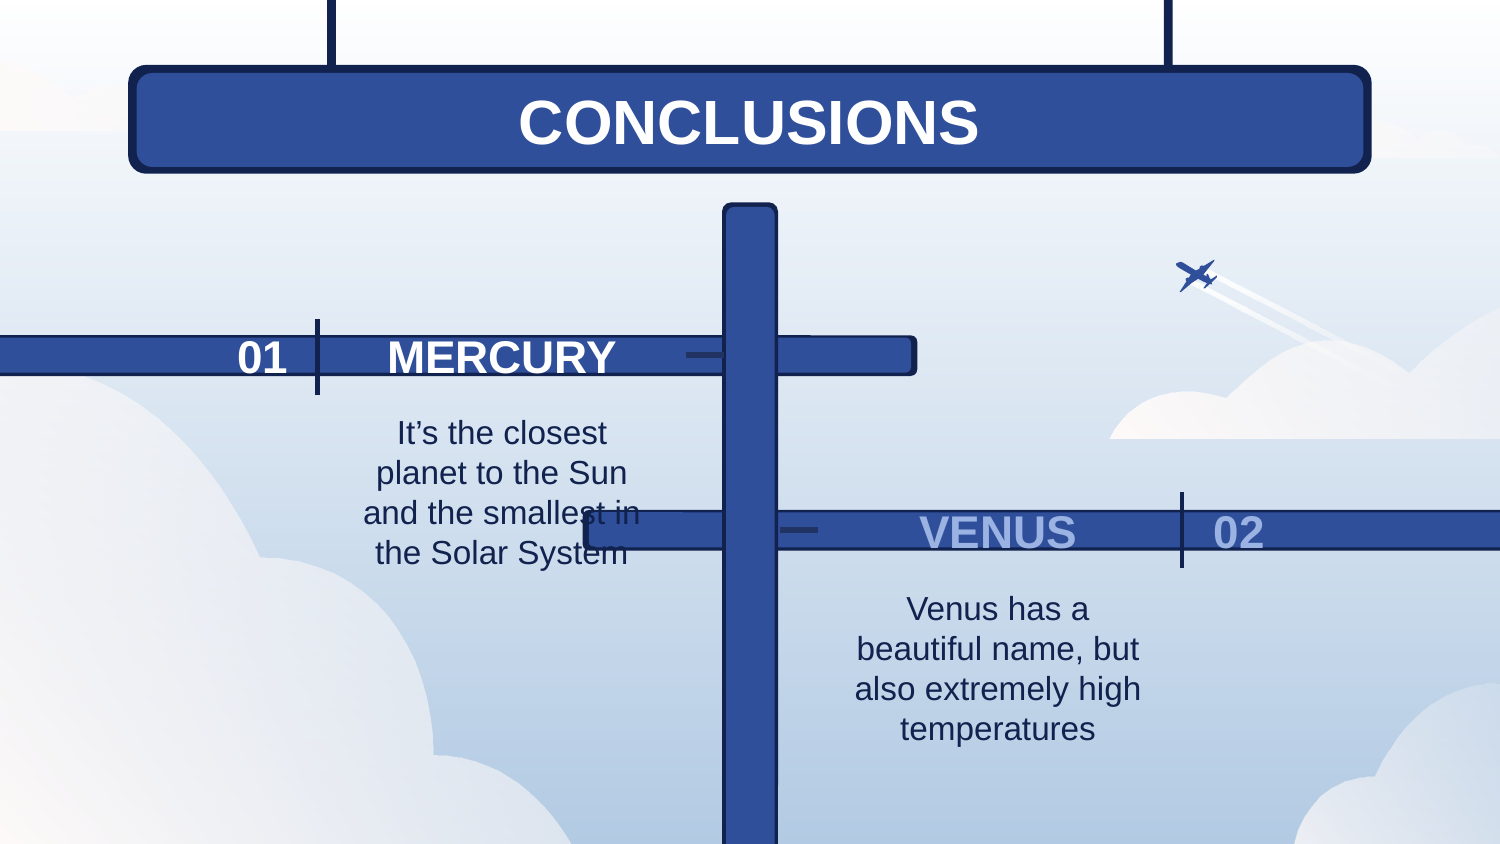

# CONCLUSIONS

MERCURY
01
It’s the closest planet to the Sun and the smallest in the Solar System
VENUS
02
Venus has a beautiful name, but also extremely high temperatures